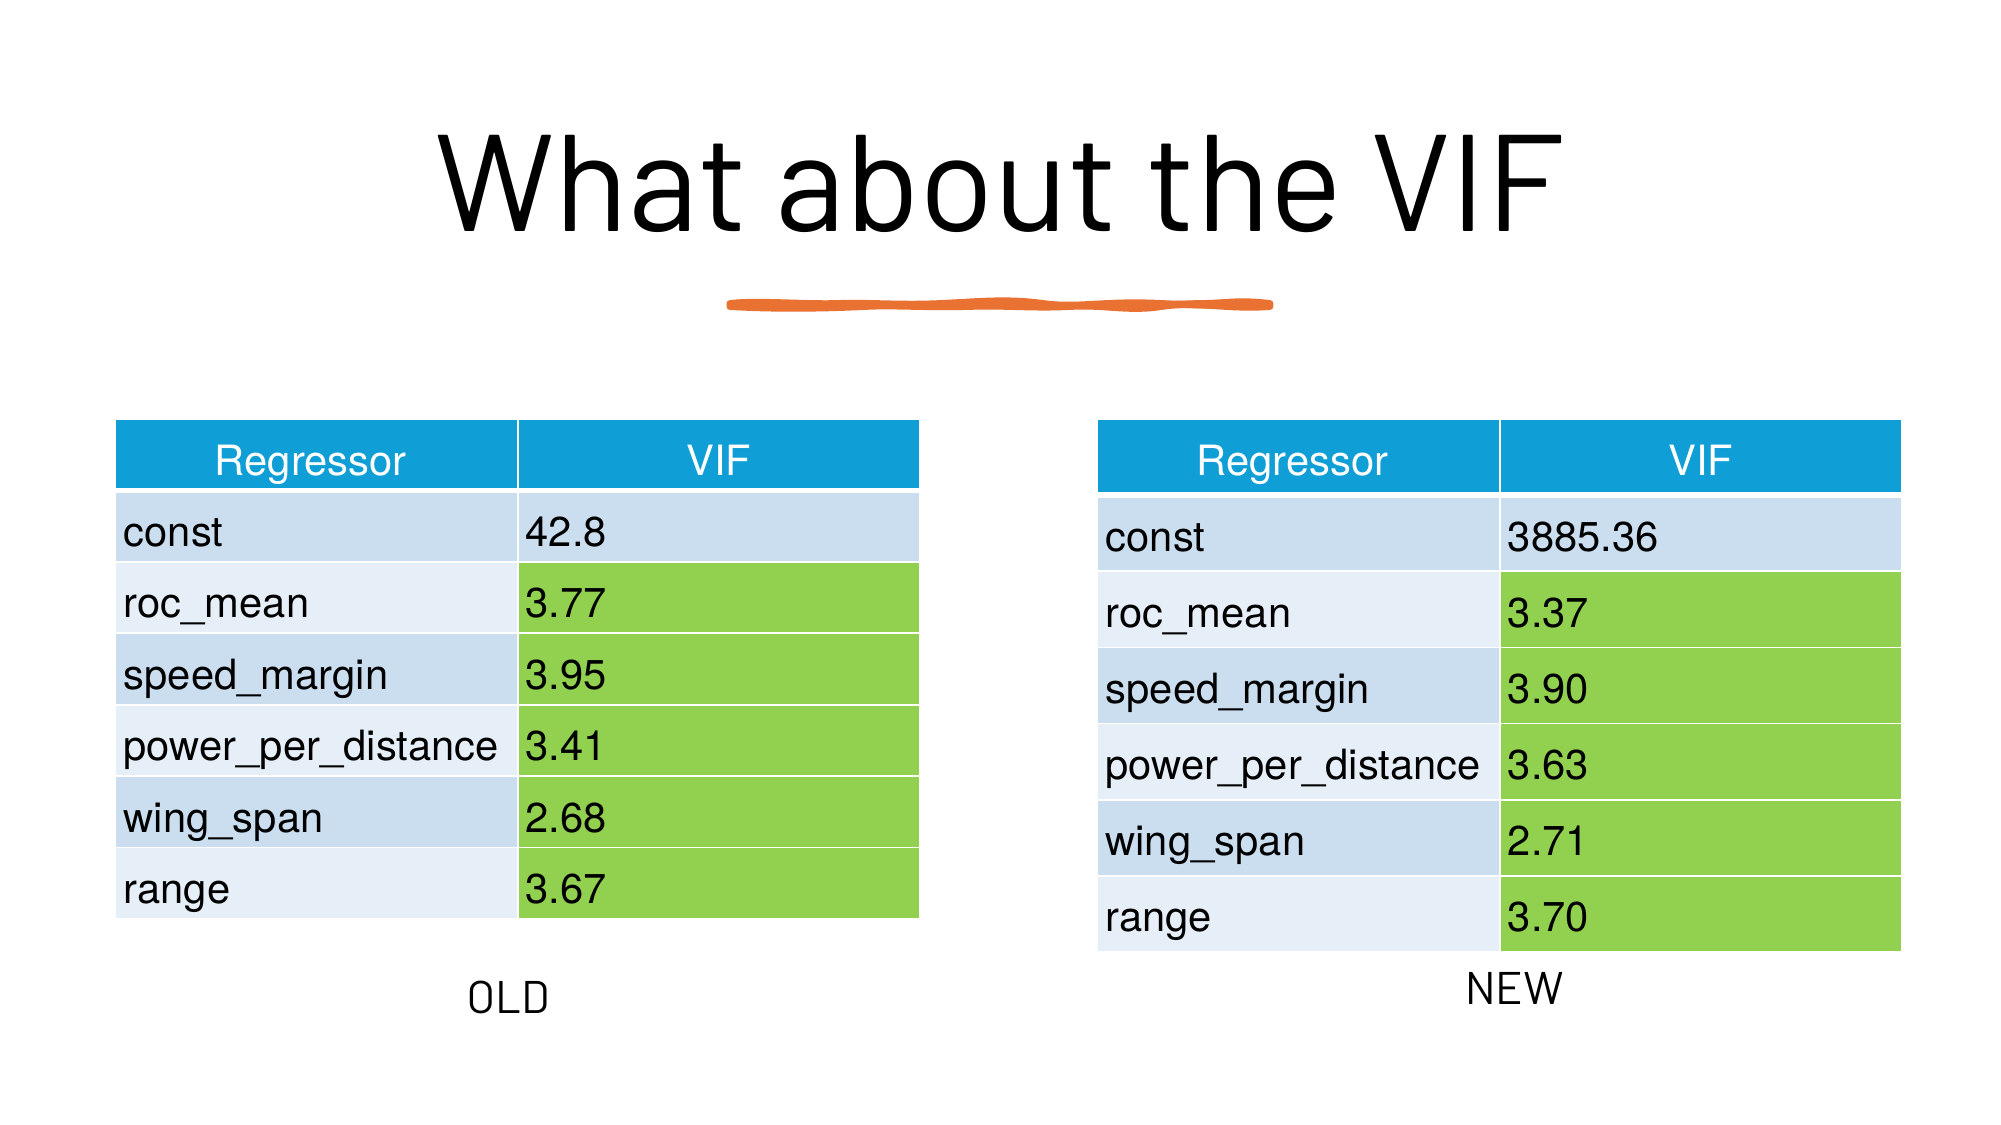

What about the VIF

| Regressor | VIF |
| --- | --- |
| const | 42.8 |
| roc\_mean | 3.77 |
| speed\_margin | 3.95 |
| power\_per\_distance | 3.41 |
| wing\_span | 2.68 |
| range | 3.67 |
| Regressor | VIF |
| --- | --- |
| const | 3885.36 |
| roc\_mean | 3.37 |
| speed\_margin | 3.90 |
| power\_per\_distance | 3.63 |
| wing\_span | 2.71 |
| range | 3.70 |
NEW
OLD